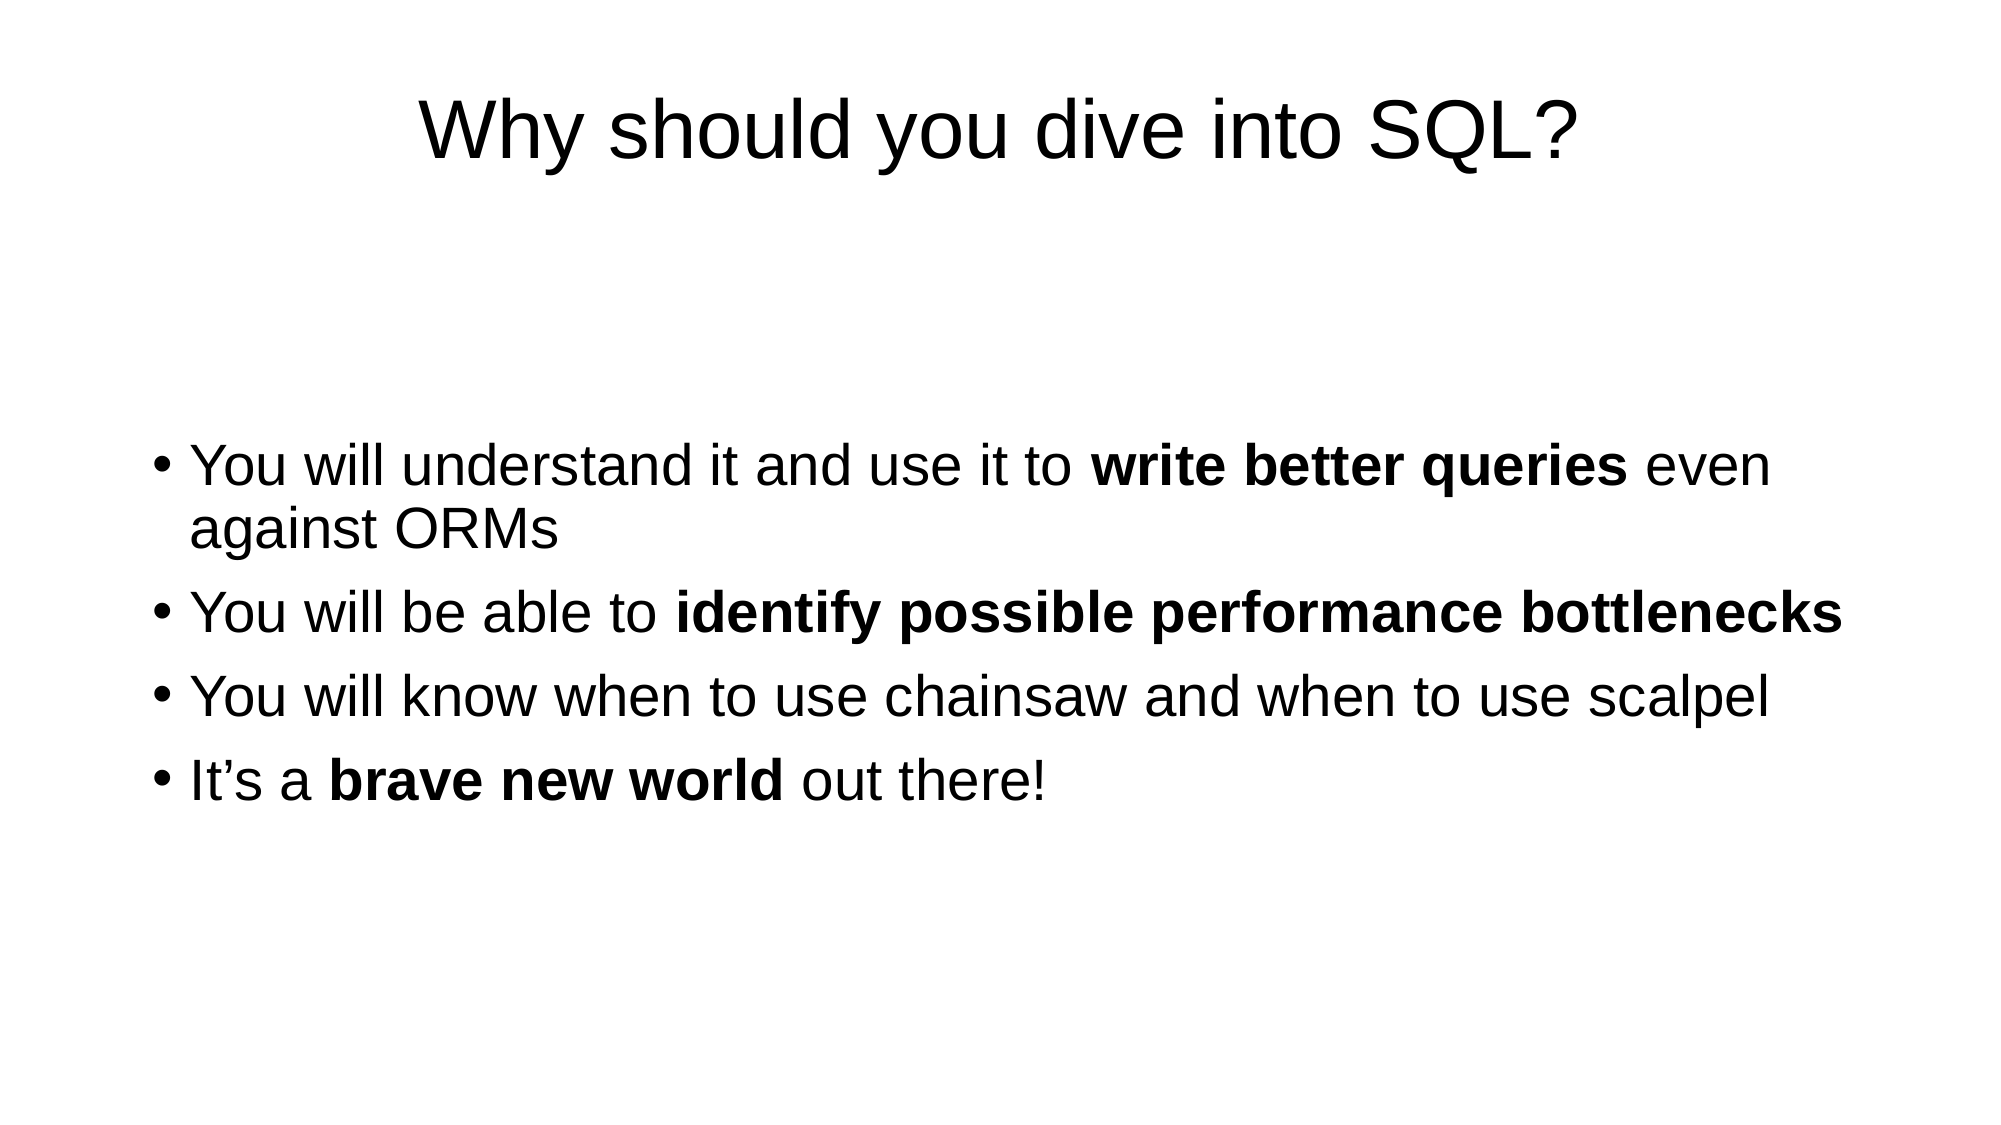

# Why should you dive into SQL?
You will understand it and use it to write better queries even against ORMs
You will be able to identify possible performance bottlenecks
You will know when to use chainsaw and when to use scalpel
It’s a brave new world out there!